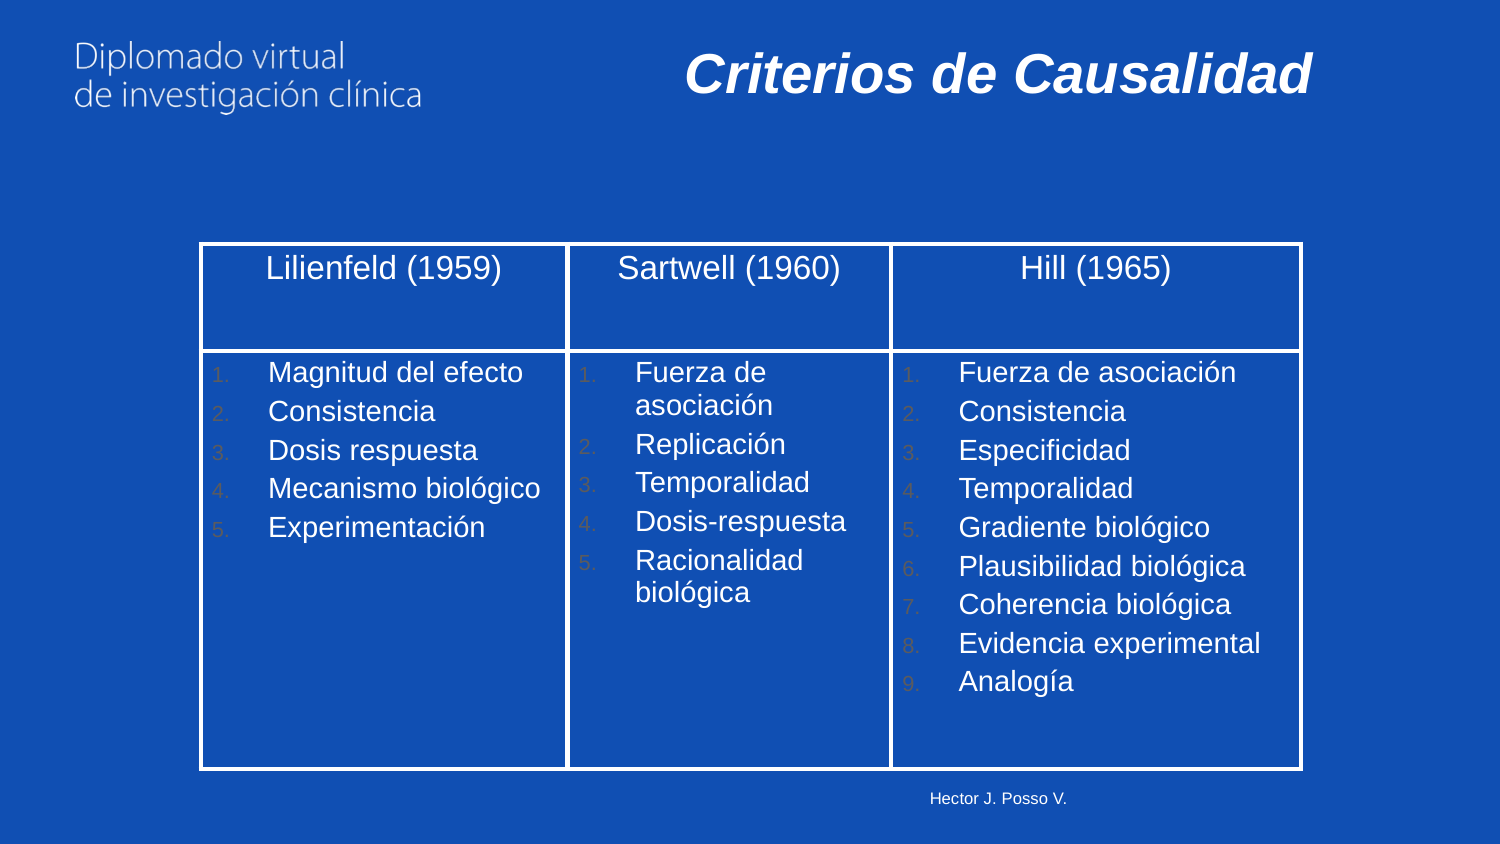

# Criterios de Causalidad
| Lilienfeld (1959) | Sartwell (1960) | Hill (1965) |
| --- | --- | --- |
| Magnitud del efecto Consistencia Dosis respuesta Mecanismo biológico Experimentación | Fuerza de asociación Replicación Temporalidad Dosis-respuesta Racionalidad biológica | Fuerza de asociación Consistencia Especificidad Temporalidad Gradiente biológico Plausibilidad biológica Coherencia biológica Evidencia experimental Analogía |
Hector J. Posso V.